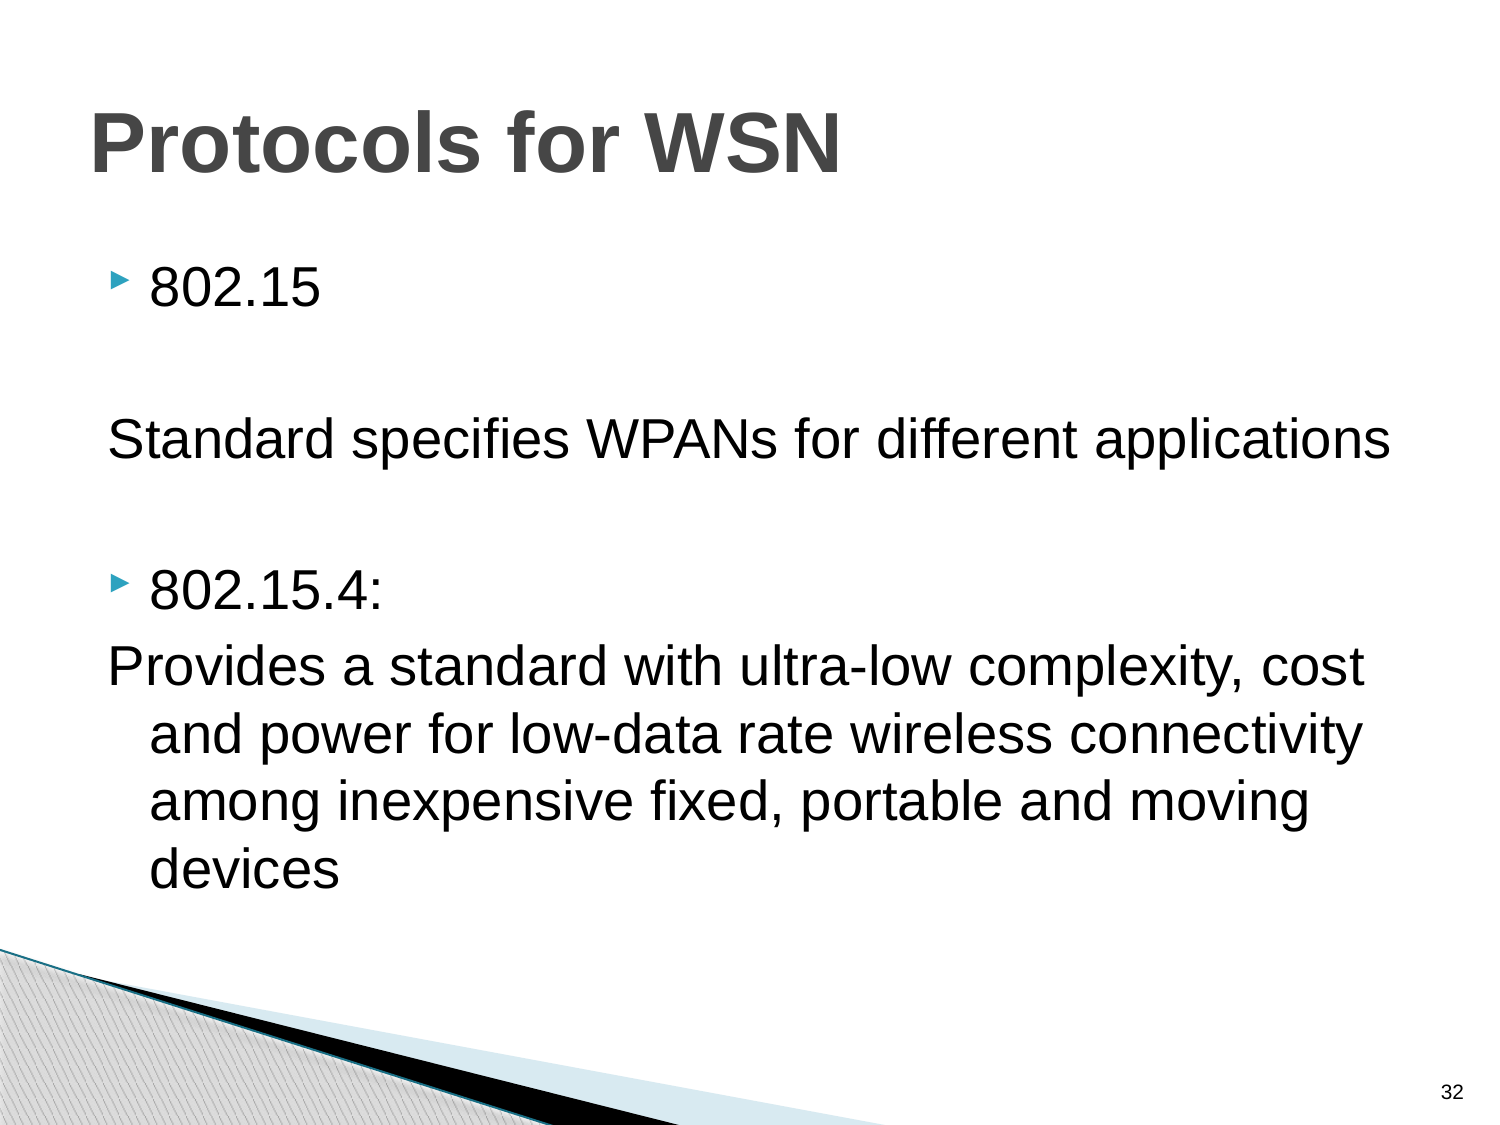

# Protocols for WSN
802.15

Standard specifies WPANs for different applications

802.15.4:
Provides a standard with ultra-low complexity, cost and power for low-data rate wireless connectivity among inexpensive fixed, portable and moving devices

32